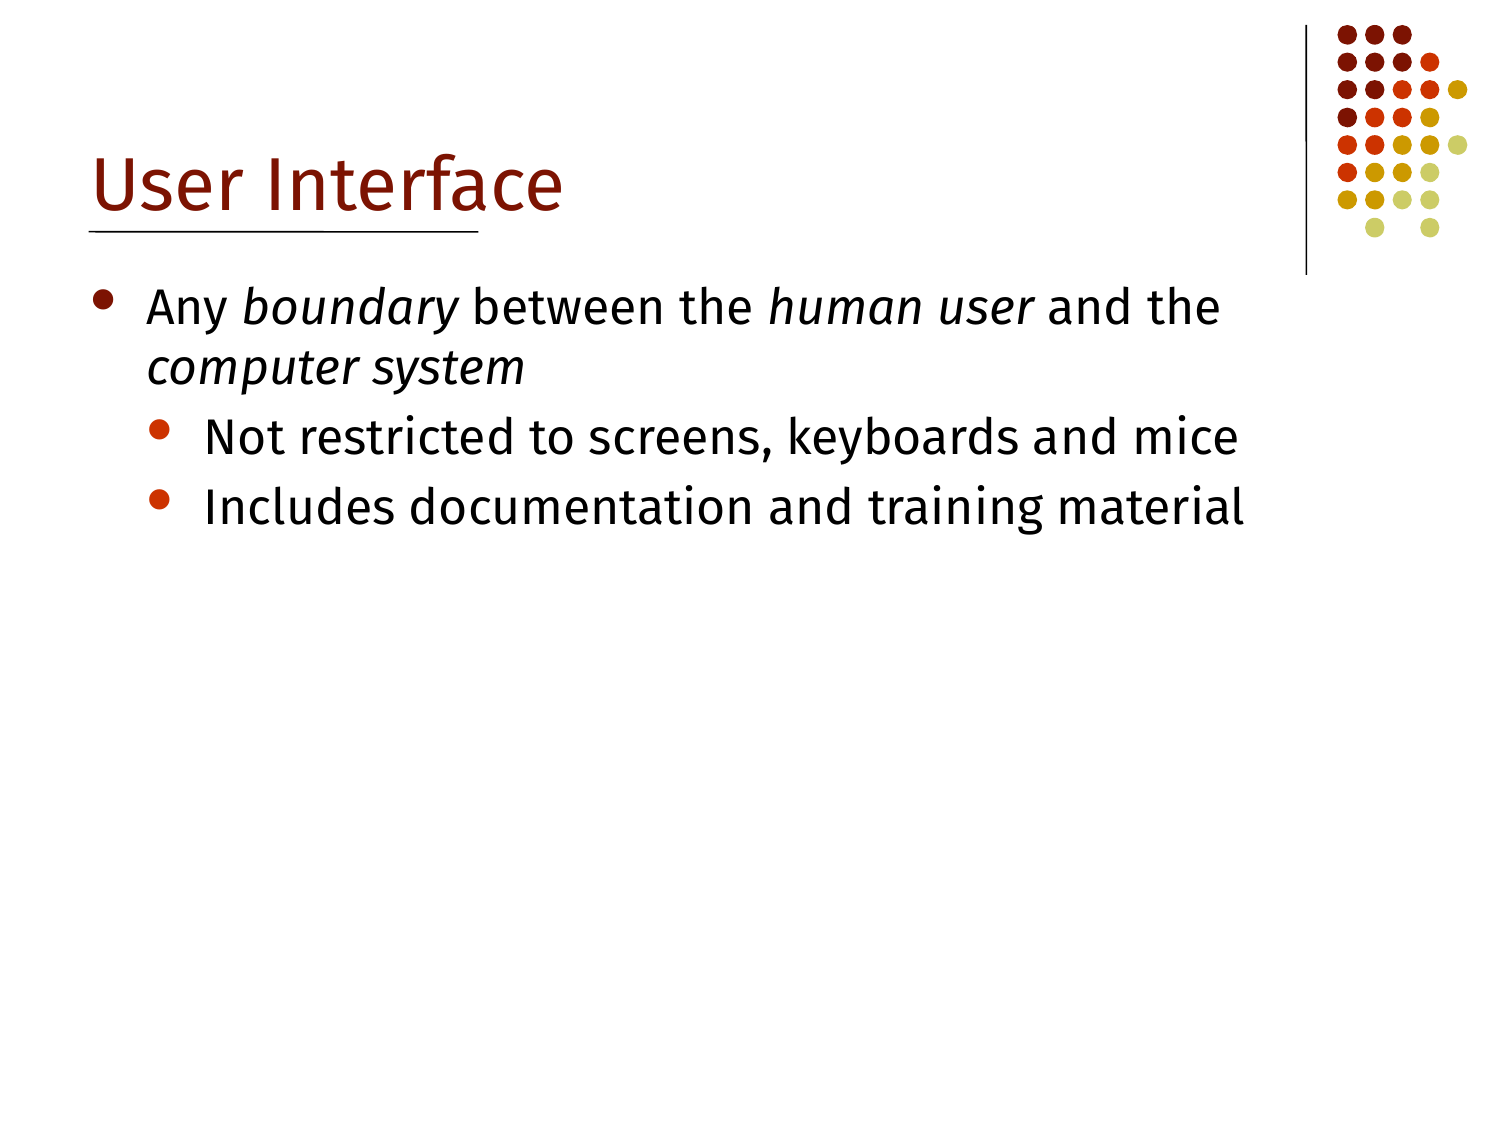

# User Interface
Any boundary between the human user and the computer system
Not restricted to screens, keyboards and mice
Includes documentation and training material